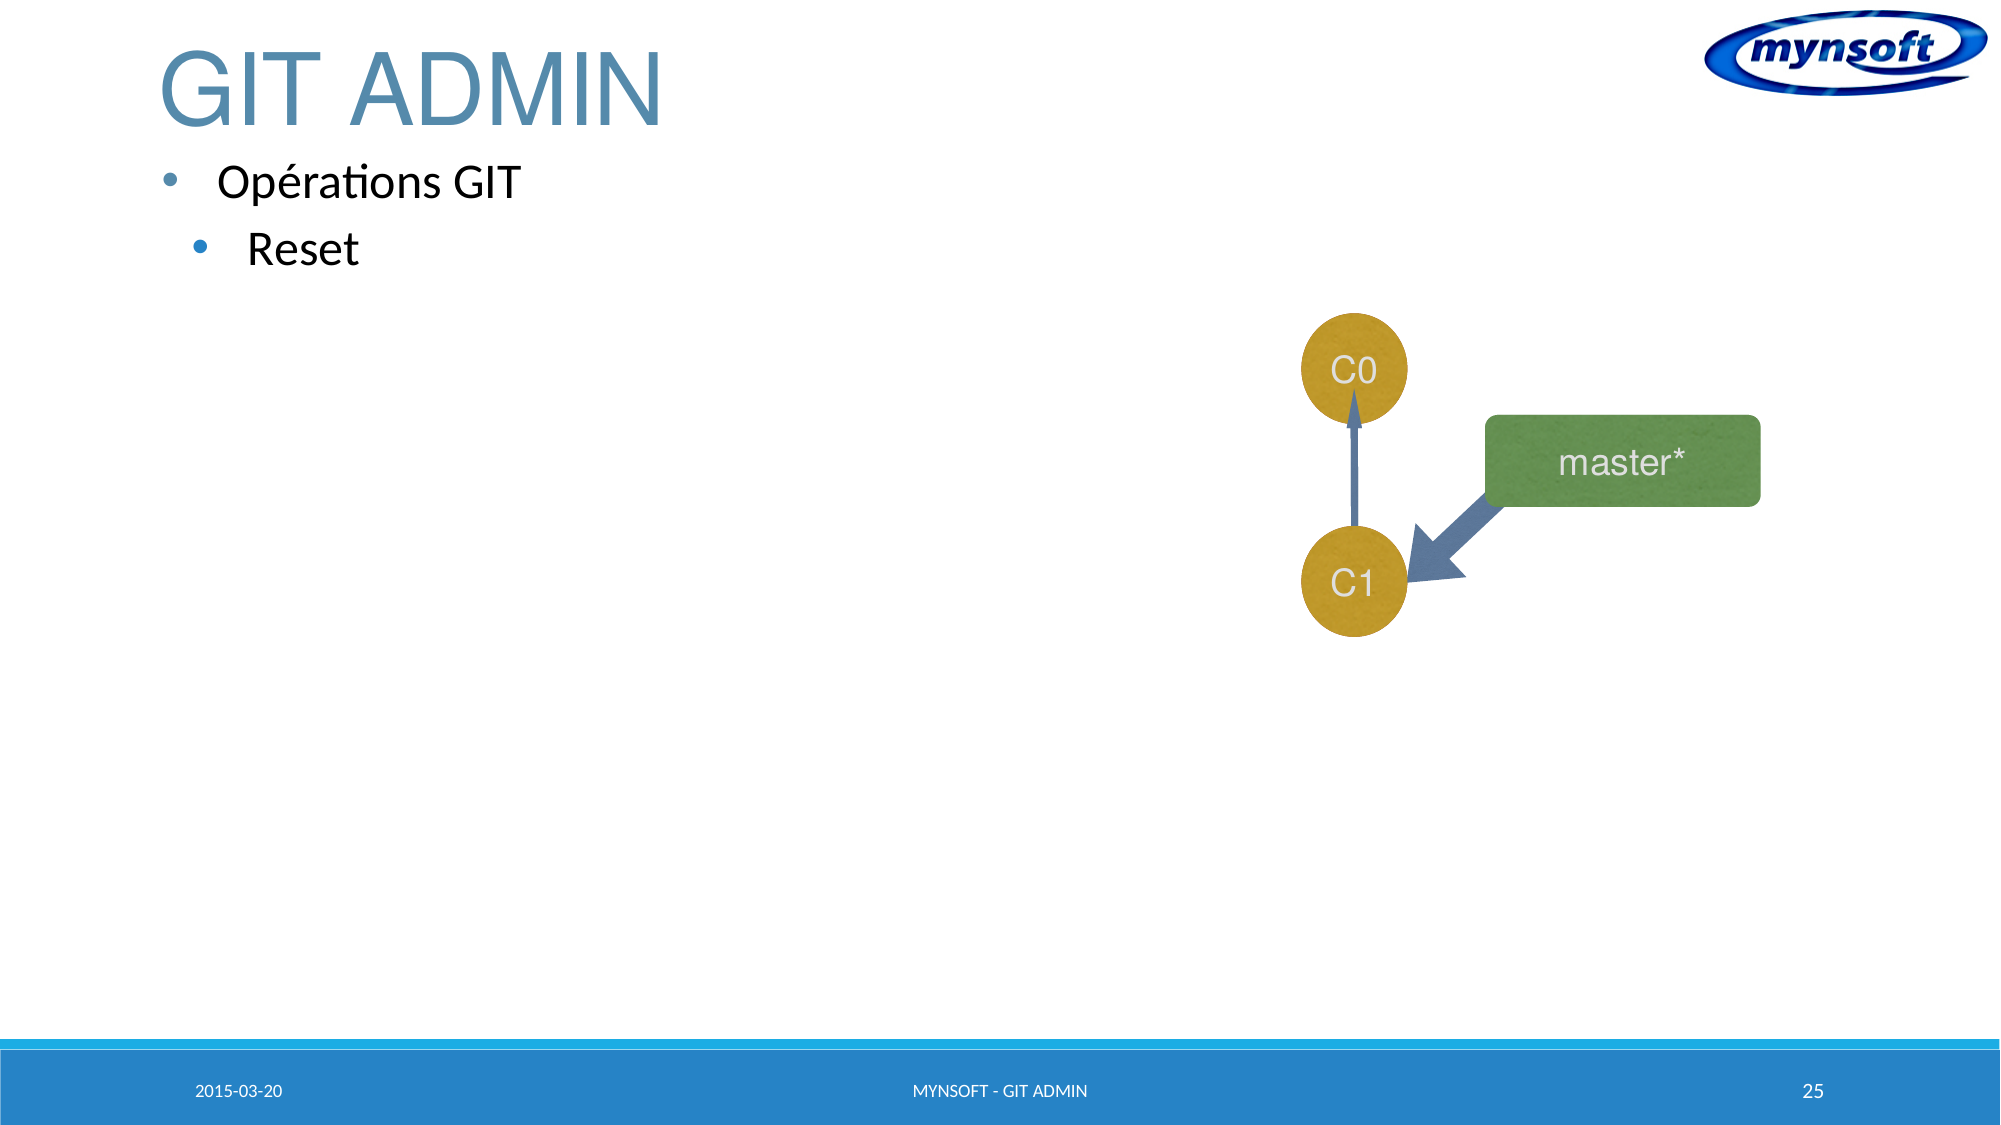

# GIT ADMIN
Opérations GIT
Reset

C0

C0

master*

C1

C1
2015-03-20
MYNSOFT - GIT ADMIN
25